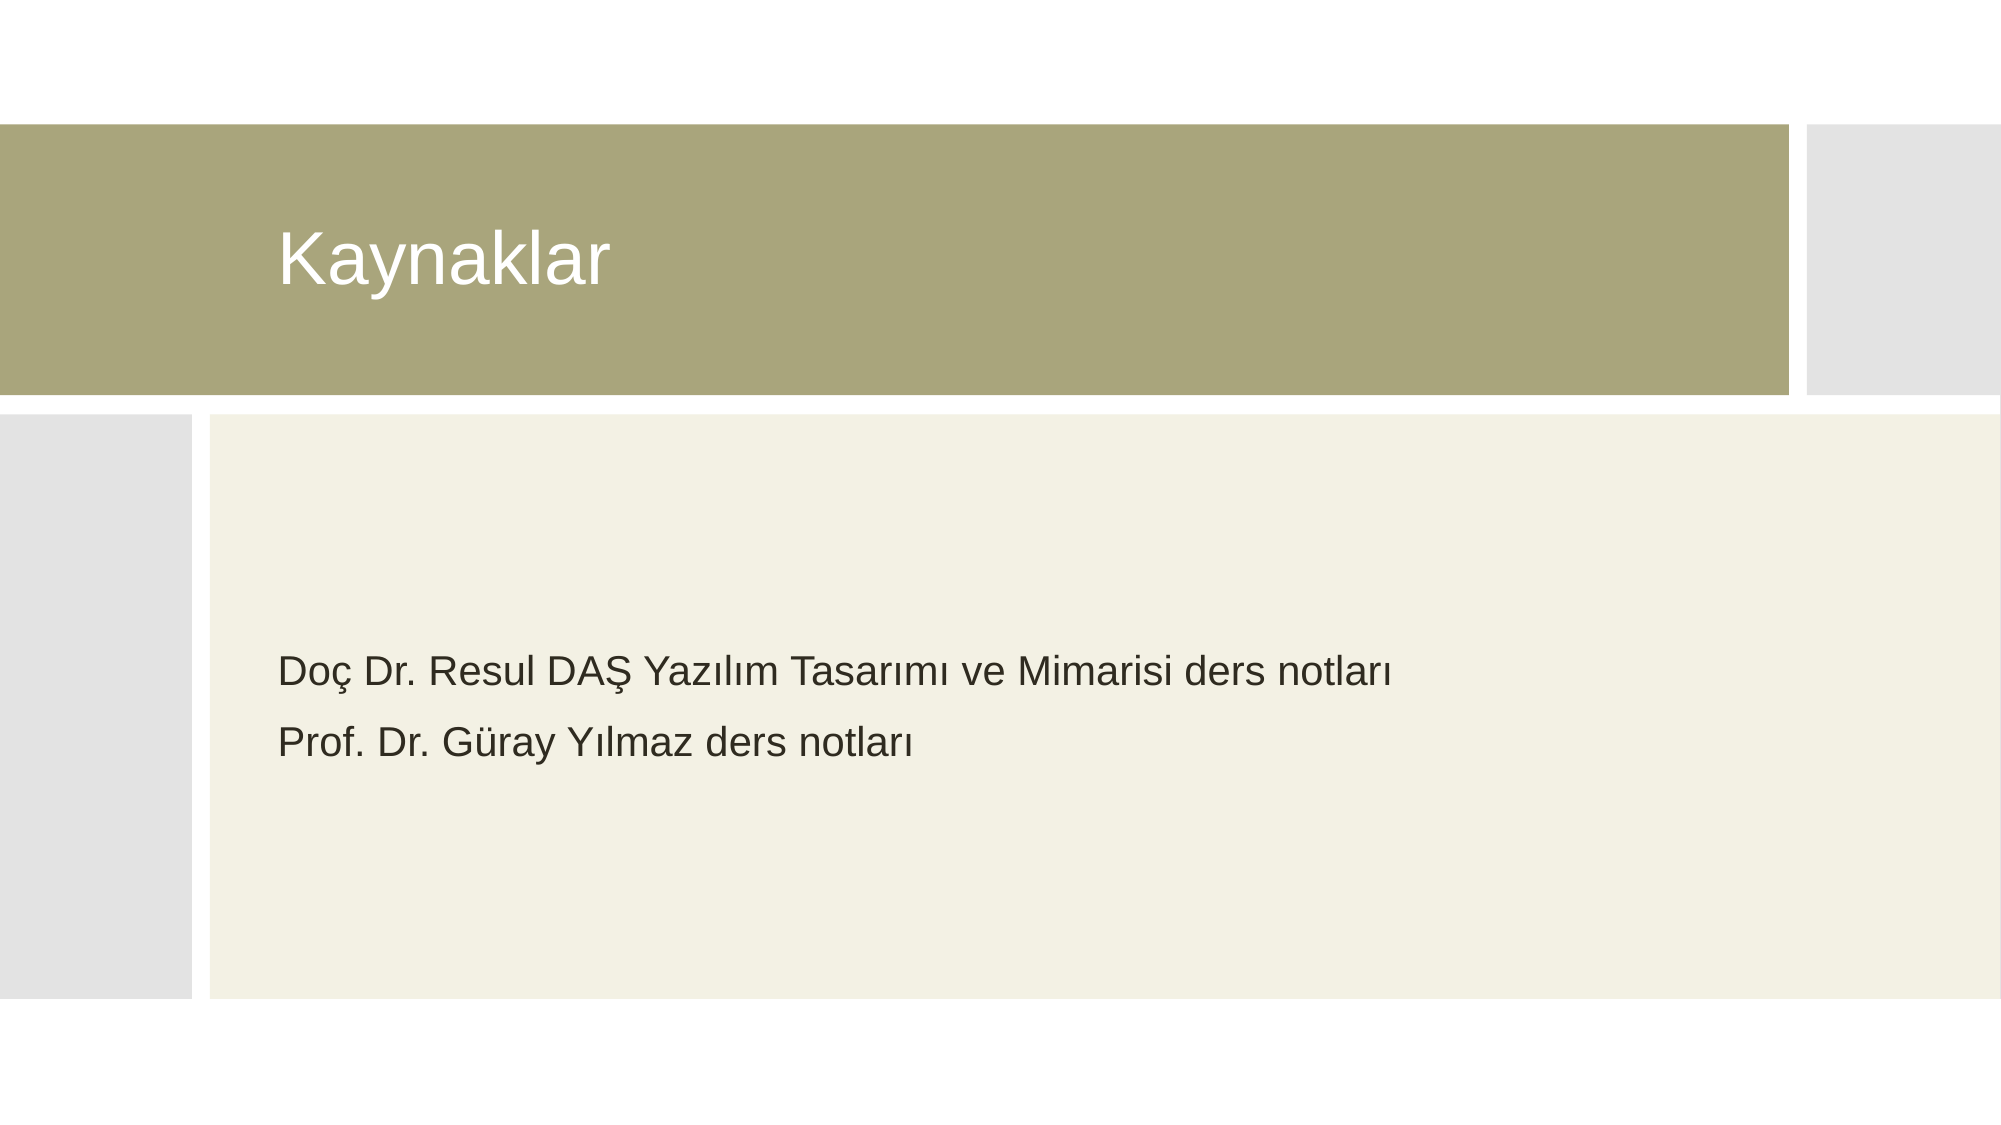

# Kaynaklar

Doç Dr. Resul DAŞ Yazılım Tasarımı ve Mimarisi ders notları
Prof. Dr. Güray Yılmaz ders notları